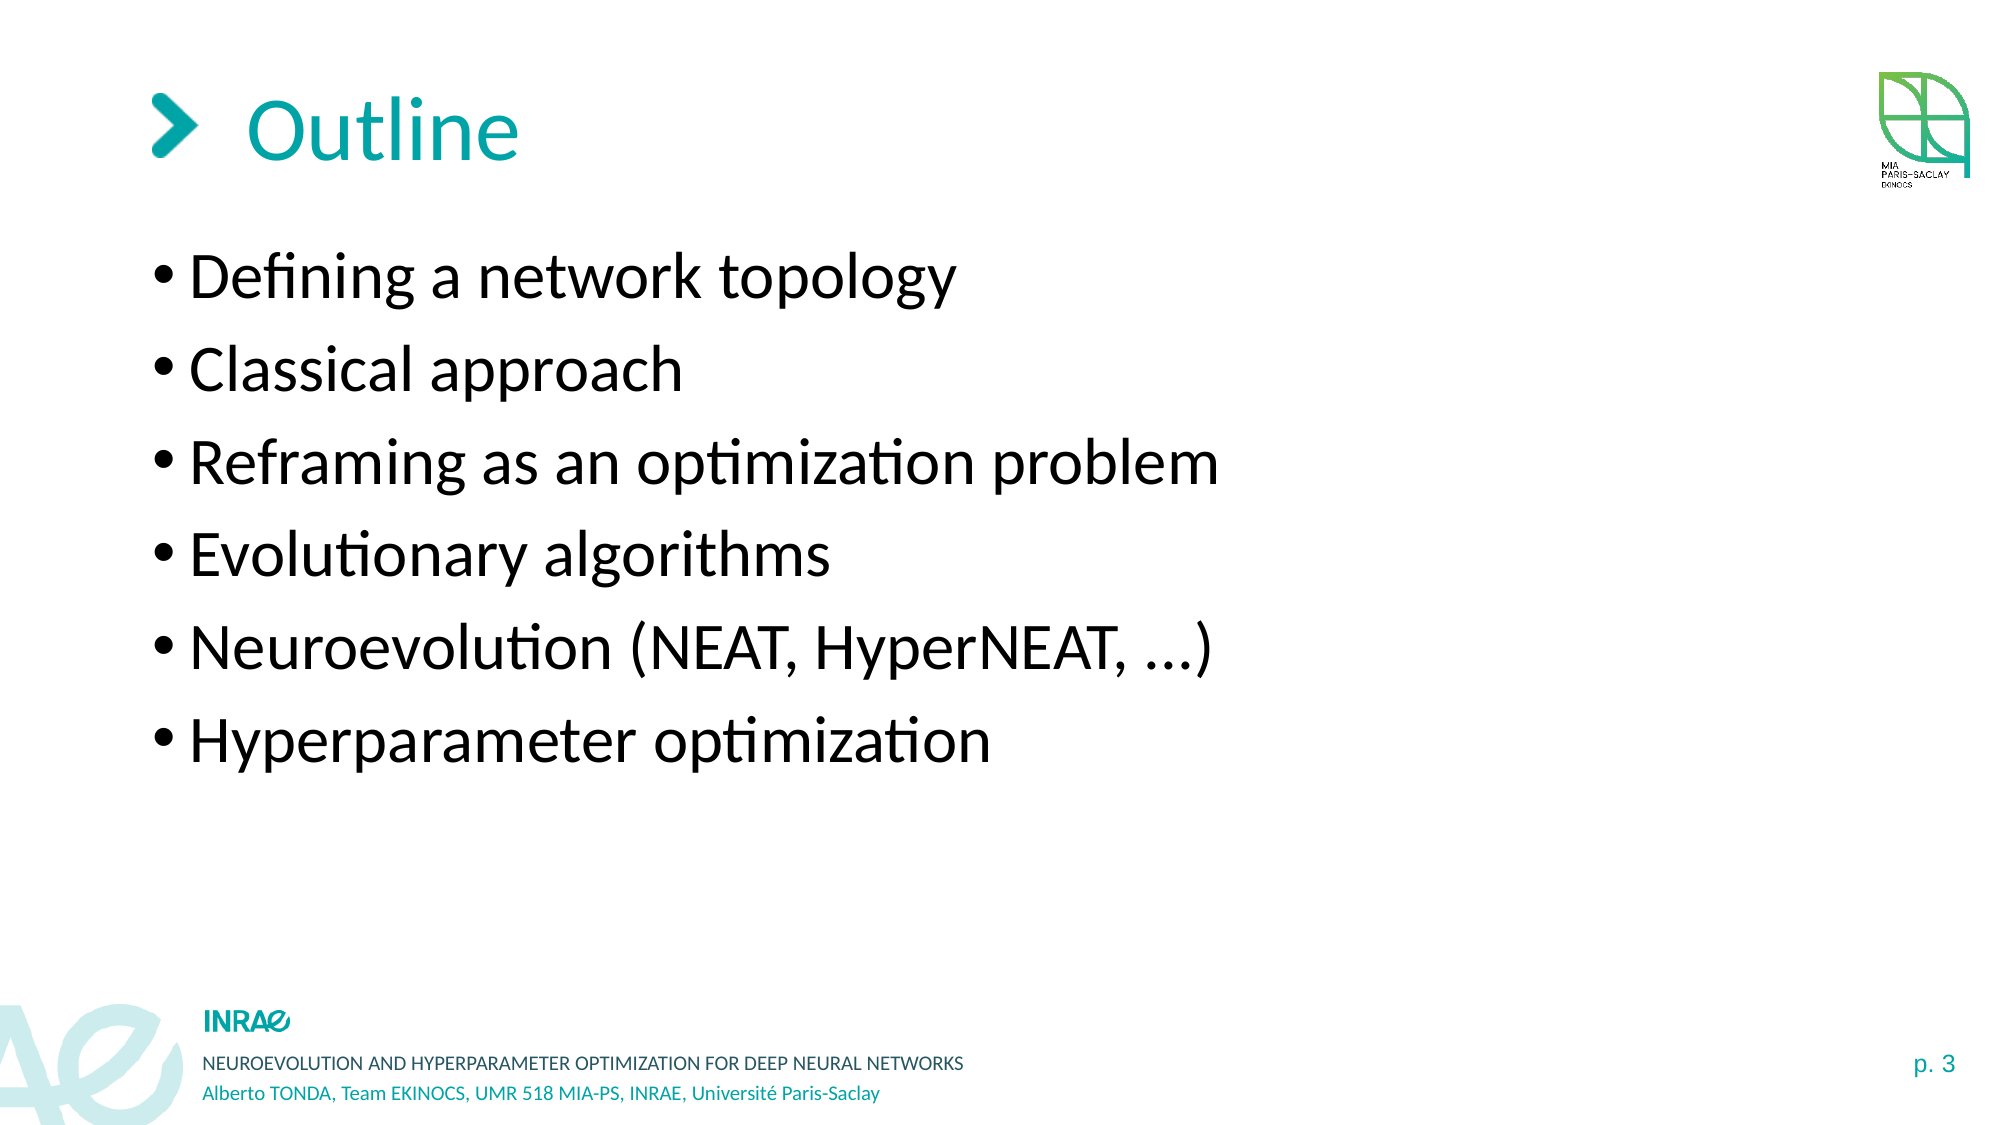

# Outline
Defining a network topology
Classical approach
Reframing as an optimization problem
Evolutionary algorithms
Neuroevolution (NEAT, HyperNEAT, ...)
Hyperparameter optimization